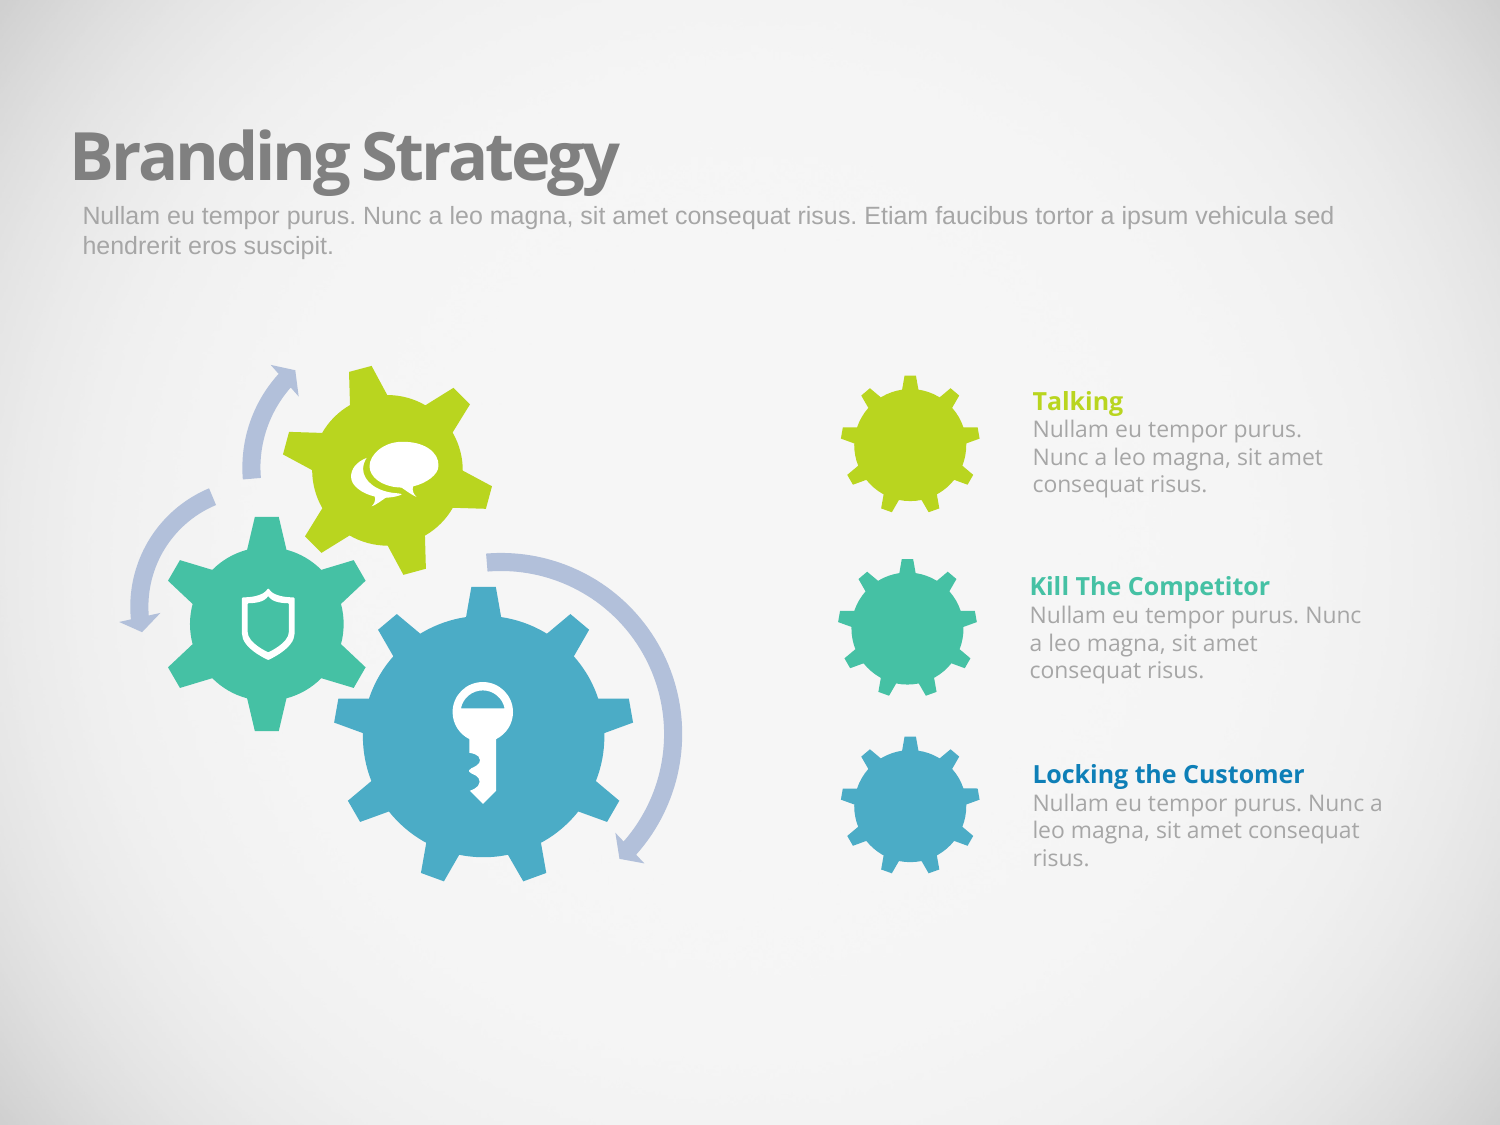

Branding Strategy
Nullam eu tempor purus. Nunc a leo magna, sit amet consequat risus. Etiam faucibus tortor a ipsum vehicula sed hendrerit eros suscipit.

Talking
Nullam eu tempor purus. Nunc a leo magna, sit amet consequat risus.

Kill The Competitor
Nullam eu tempor purus. Nunc a leo magna, sit amet consequat risus.

Locking the Customer
Nullam eu tempor purus. Nunc a leo magna, sit amet consequat risus.